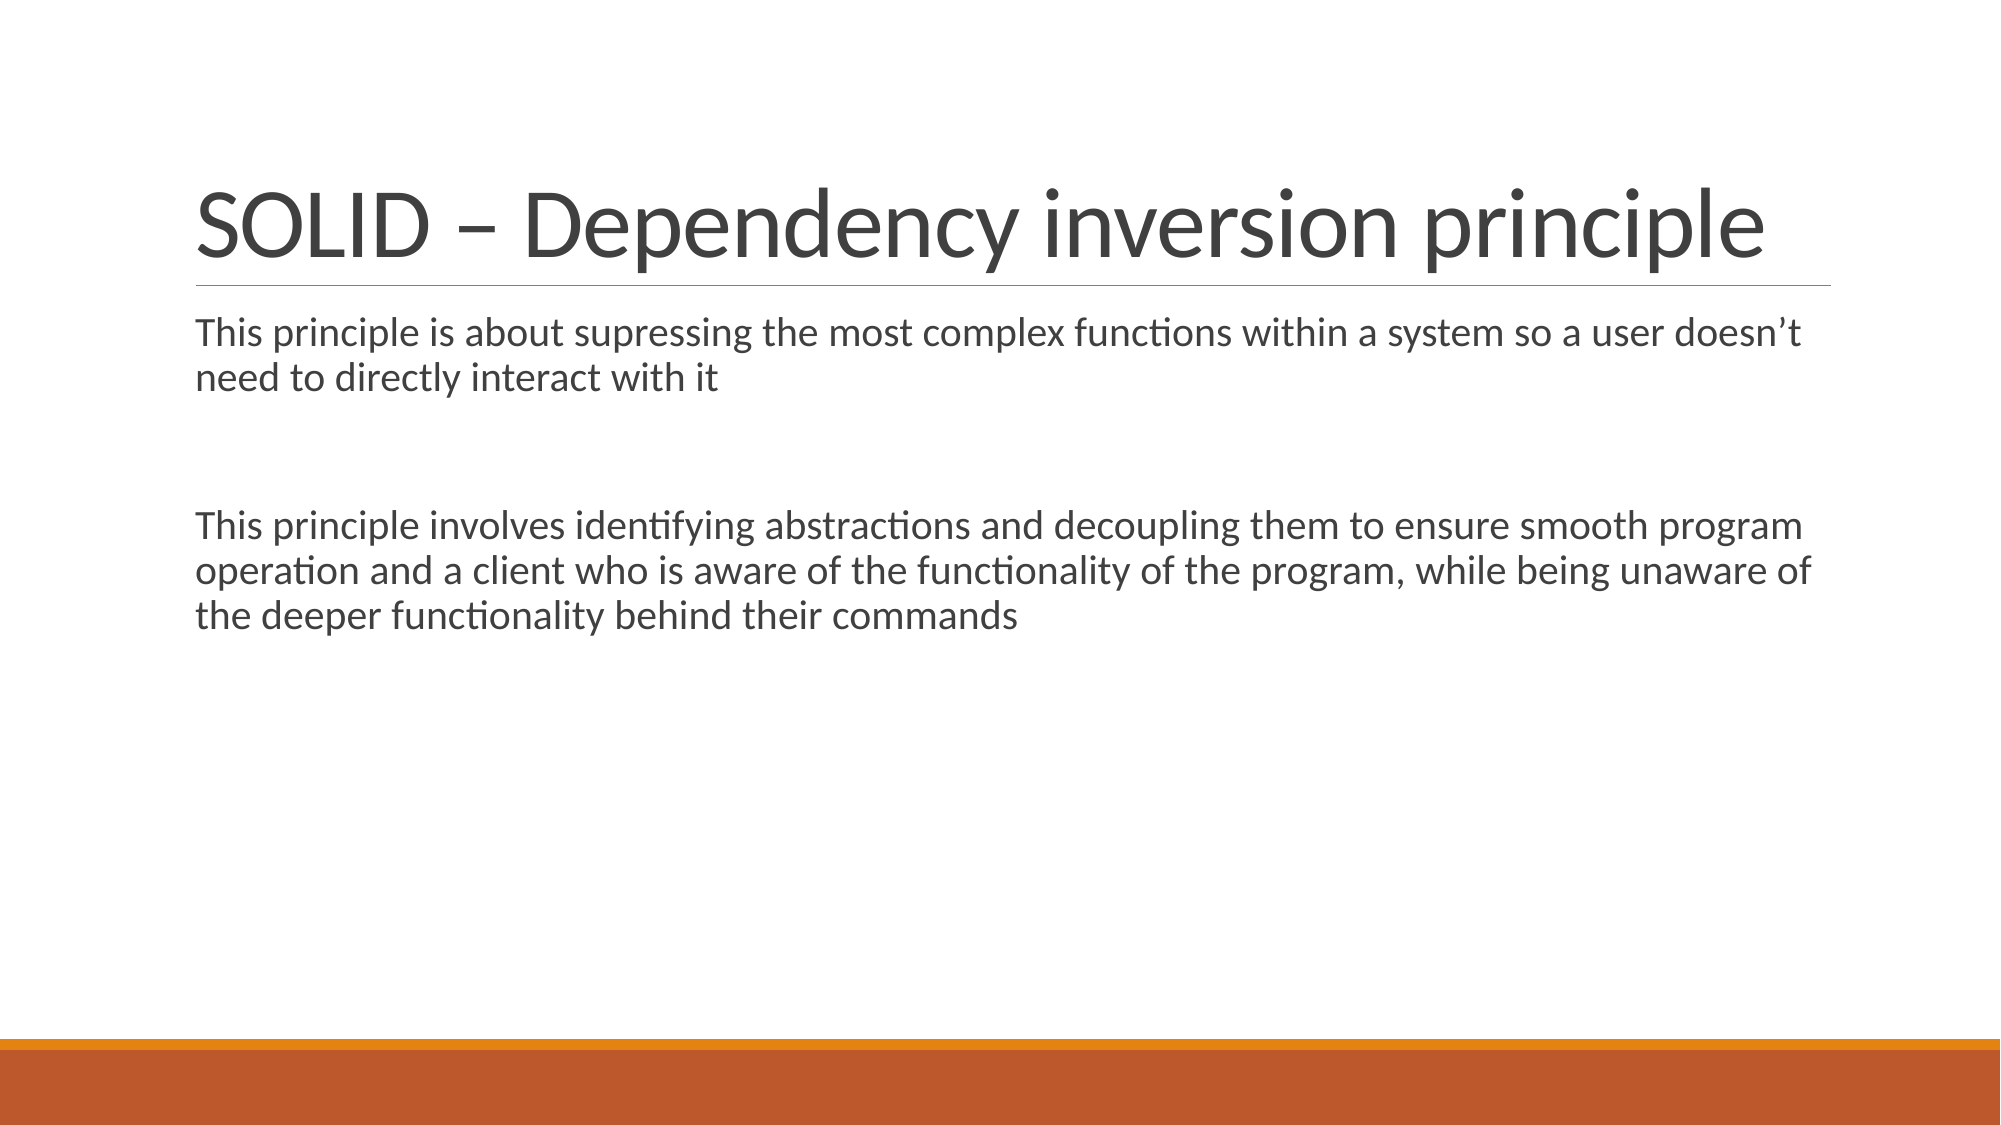

# SOLID – Dependency inversion principle
This principle is about supressing the most complex functions within a system so a user doesn’t need to directly interact with it

This principle involves identifying abstractions and decoupling them to ensure smooth program operation and a client who is aware of the functionality of the program, while being unaware of the deeper functionality behind their commands